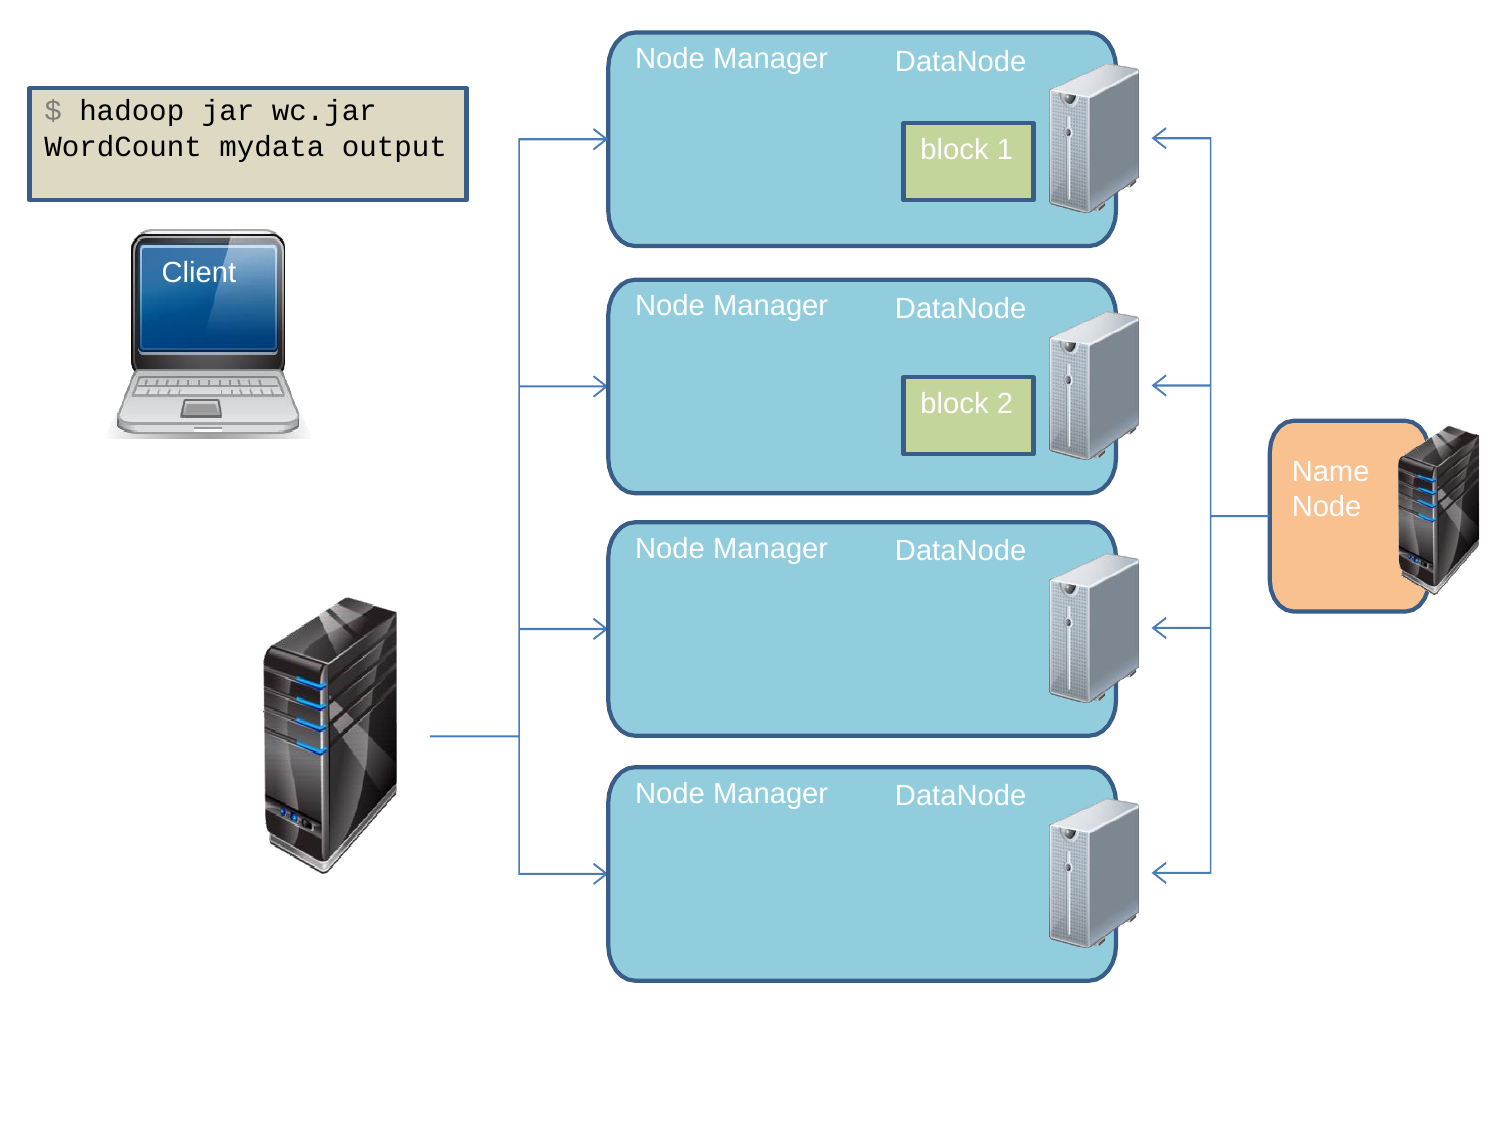

Node Manager
DataNode

$ hadoop jar wc.jar  WordCount mydata output
block 1

Client
Node Manager
DataNode
block 2

Name  Node

Node Manager
DataNode
Resource
Manager

Node Manager
DataNode